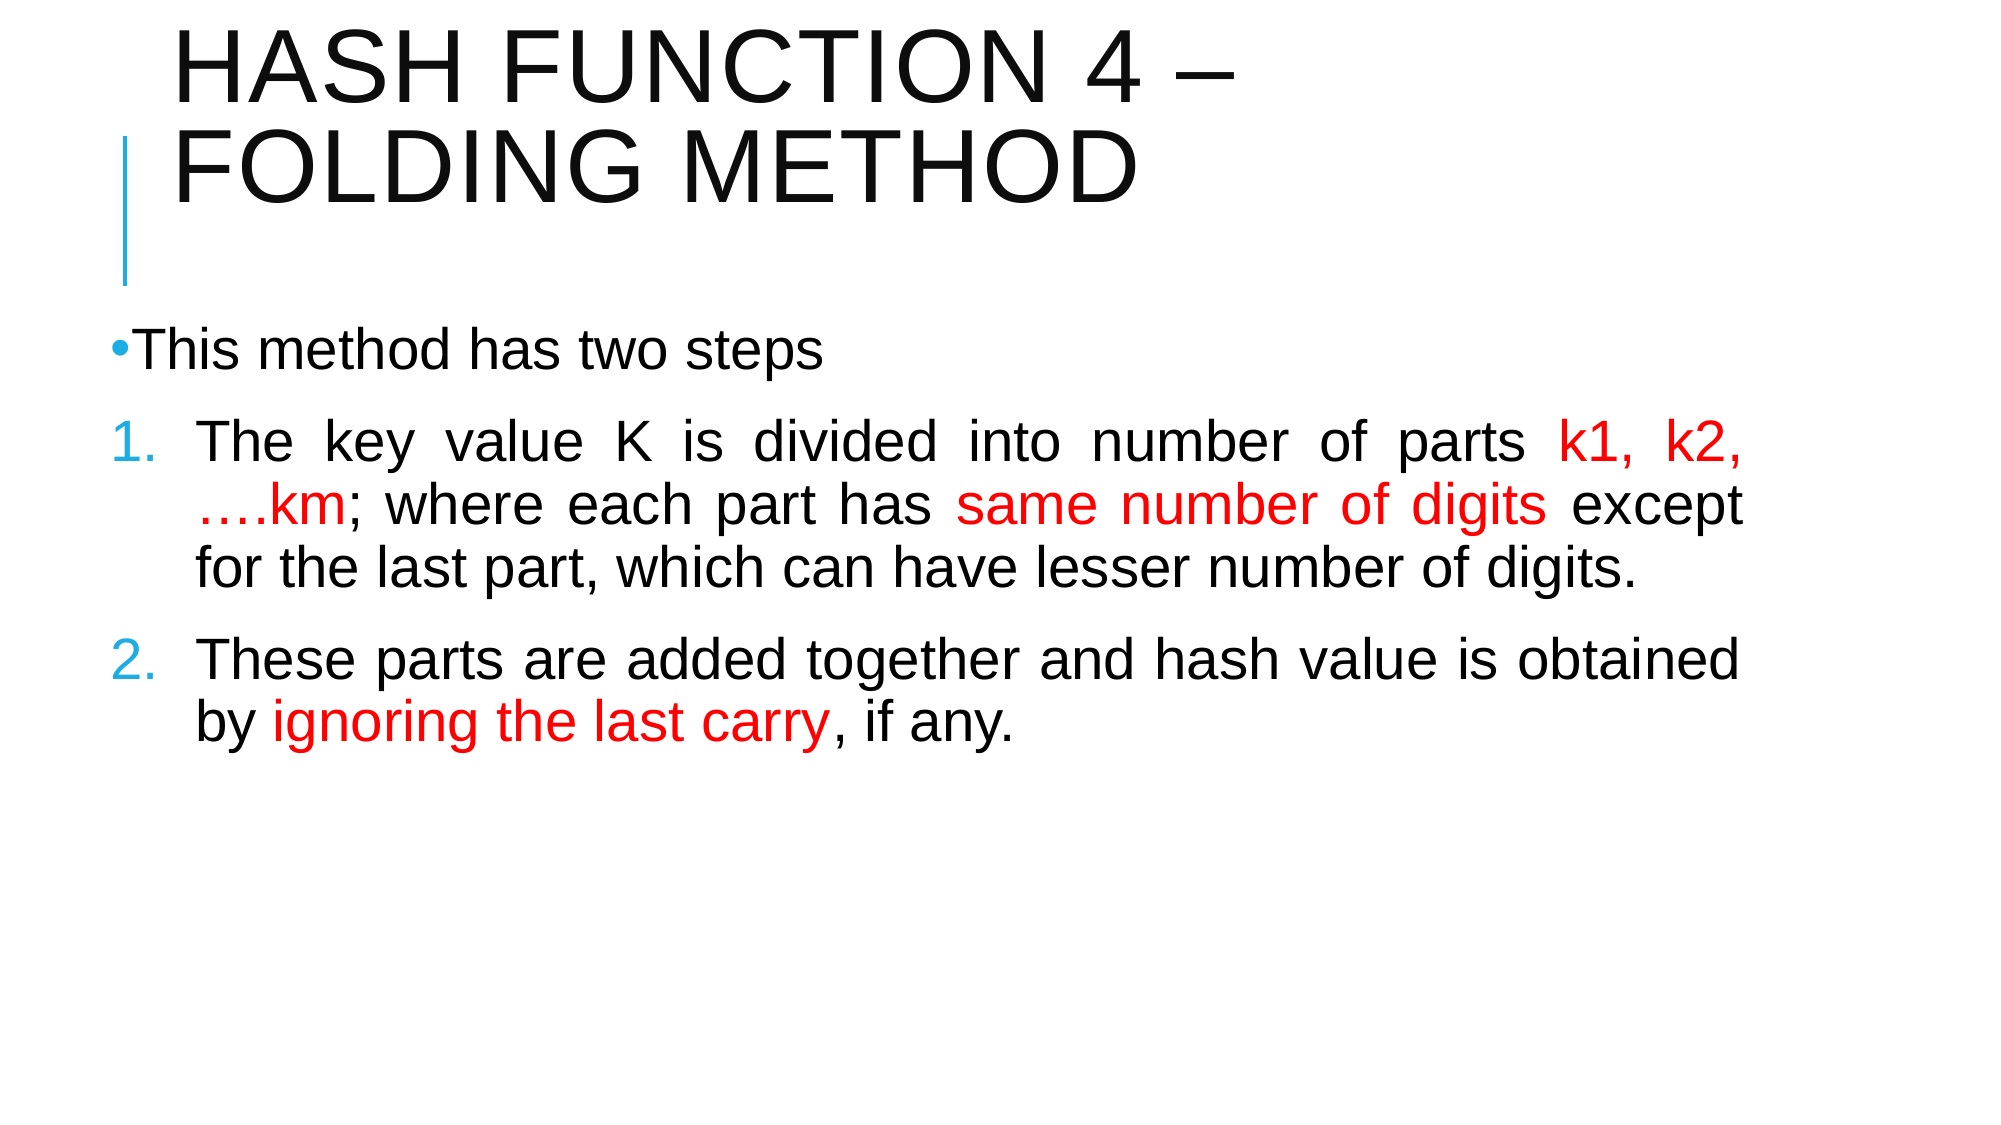

# Hash Function 4 – folding method
This method has two steps
The key value K is divided into number of parts k1, k2, ….km; where each part has same number of digits except for the last part, which can have lesser number of digits.
These parts are added together and hash value is obtained by ignoring the last carry, if any.